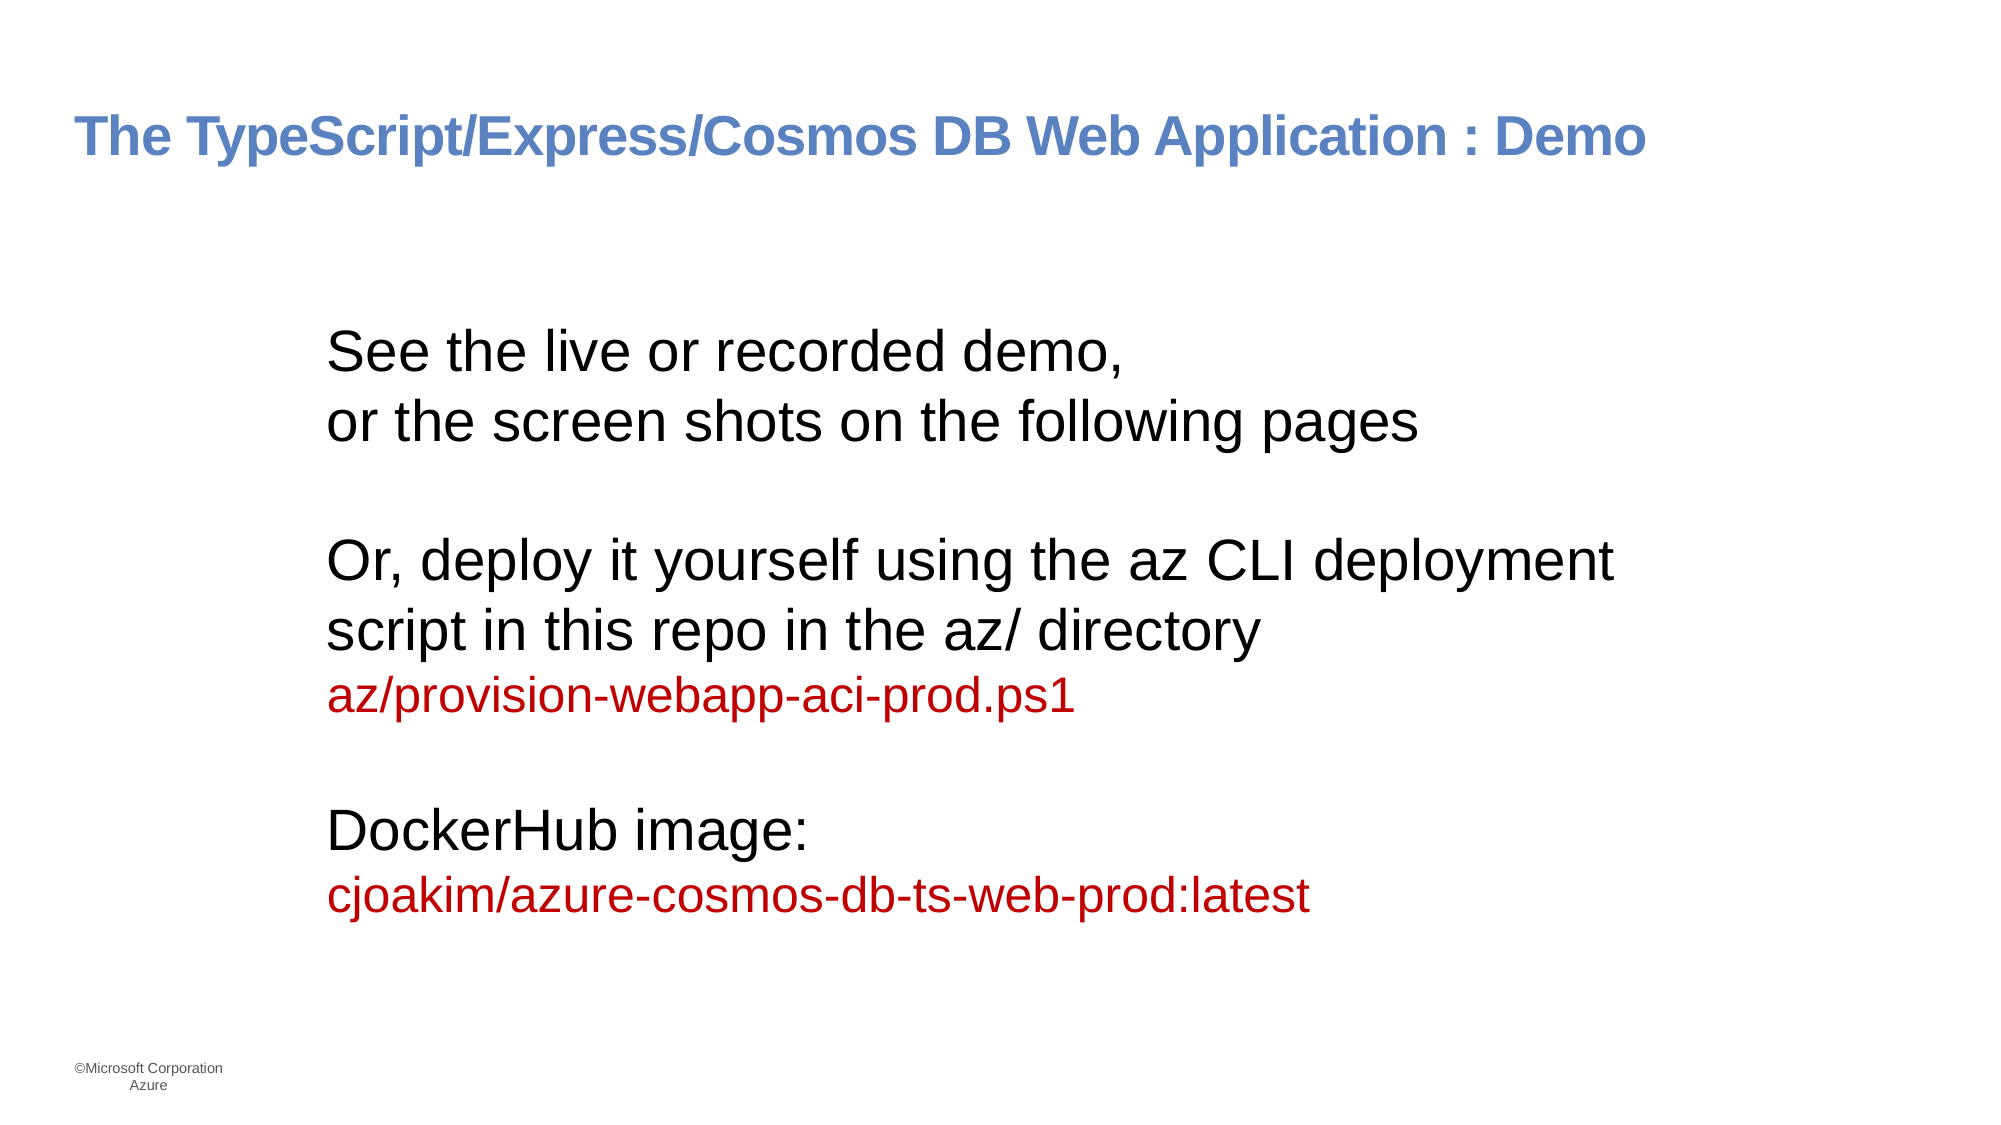

# The TypeScript/Express/Cosmos DB Web Application : Demo

See the live or recorded demo,
or the screen shots on the following pages

Or, deploy it yourself using the az CLI deployment script in this repo in the az/ directory
az/provision-webapp-aci-prod.ps1

DockerHub image:
cjoakim/azure-cosmos-db-ts-web-prod:latest